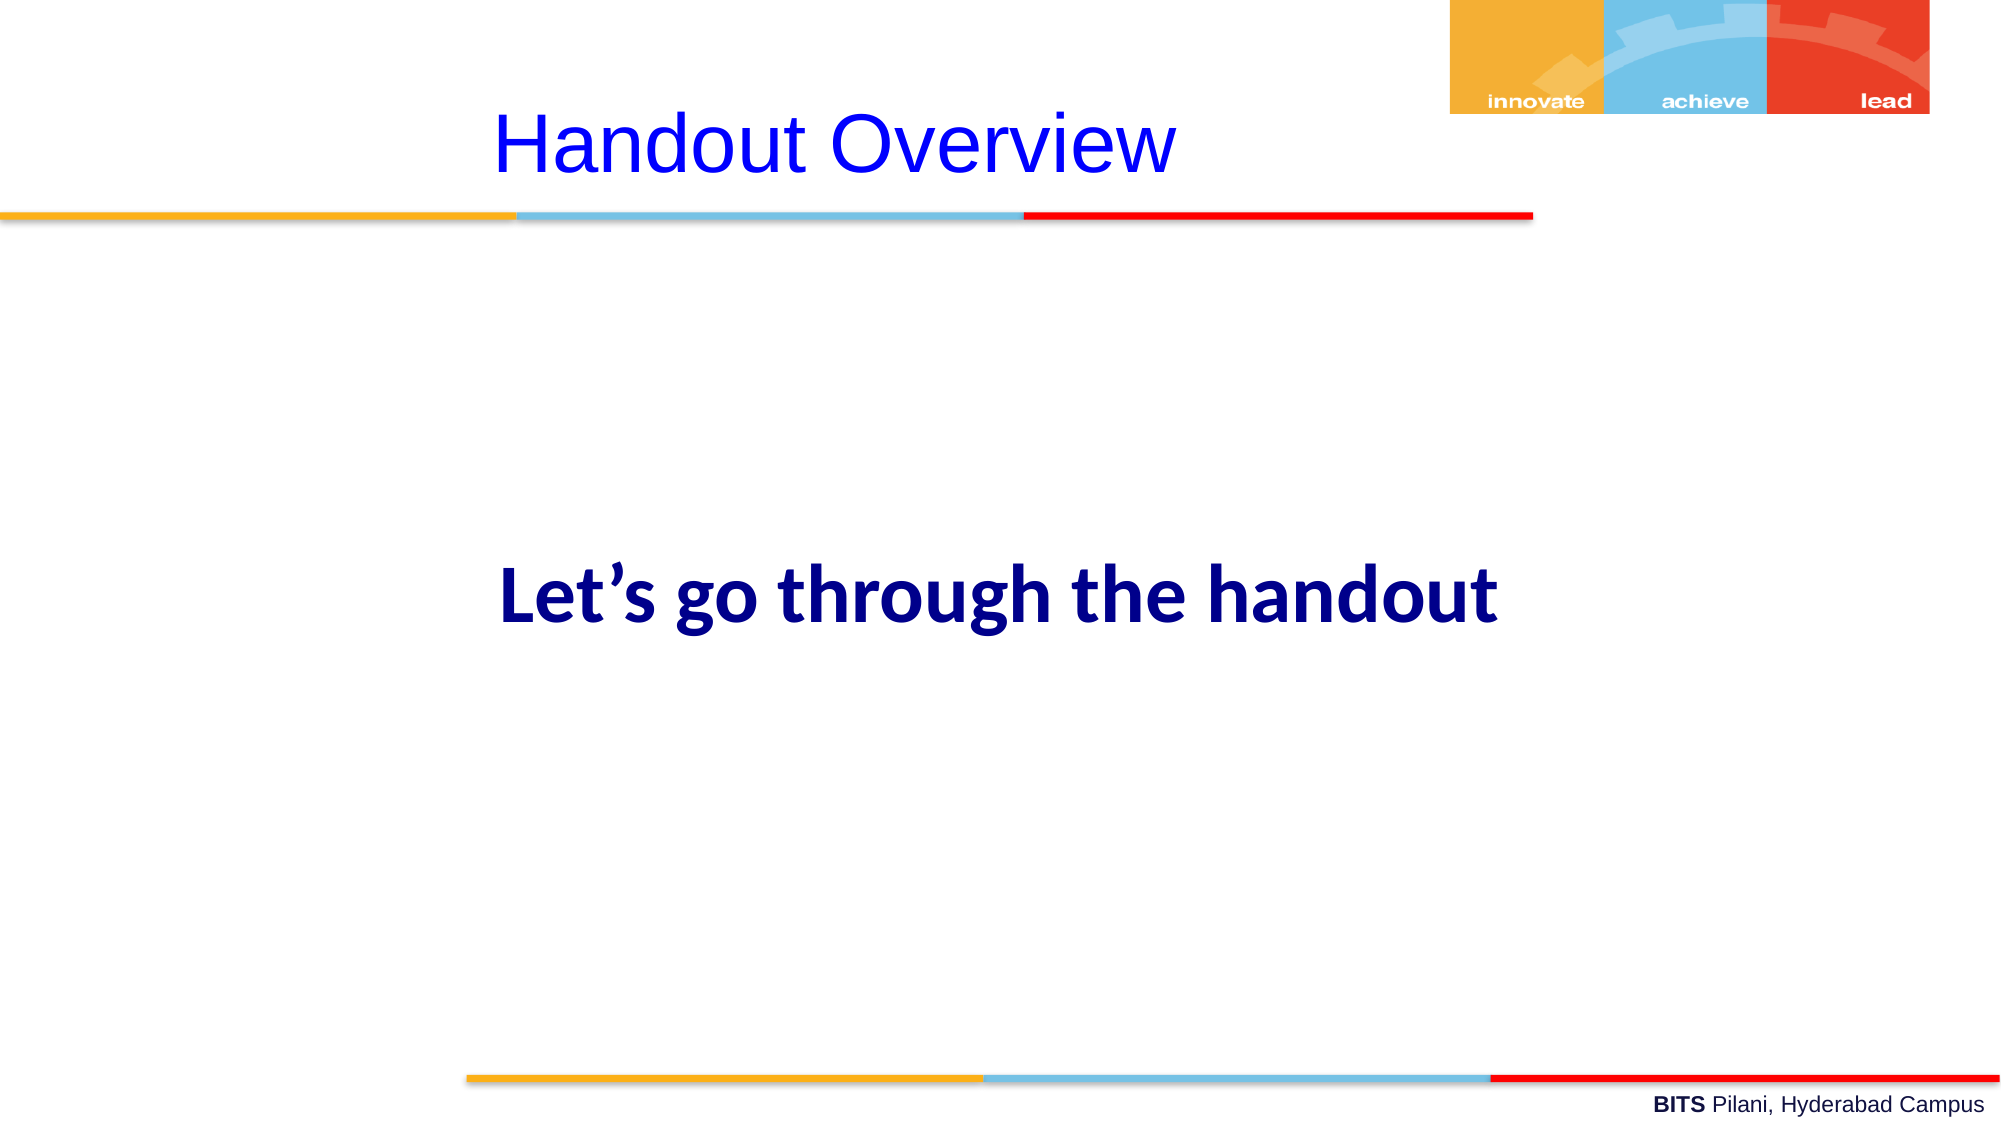

Handout Overview

Let’s go through the handout